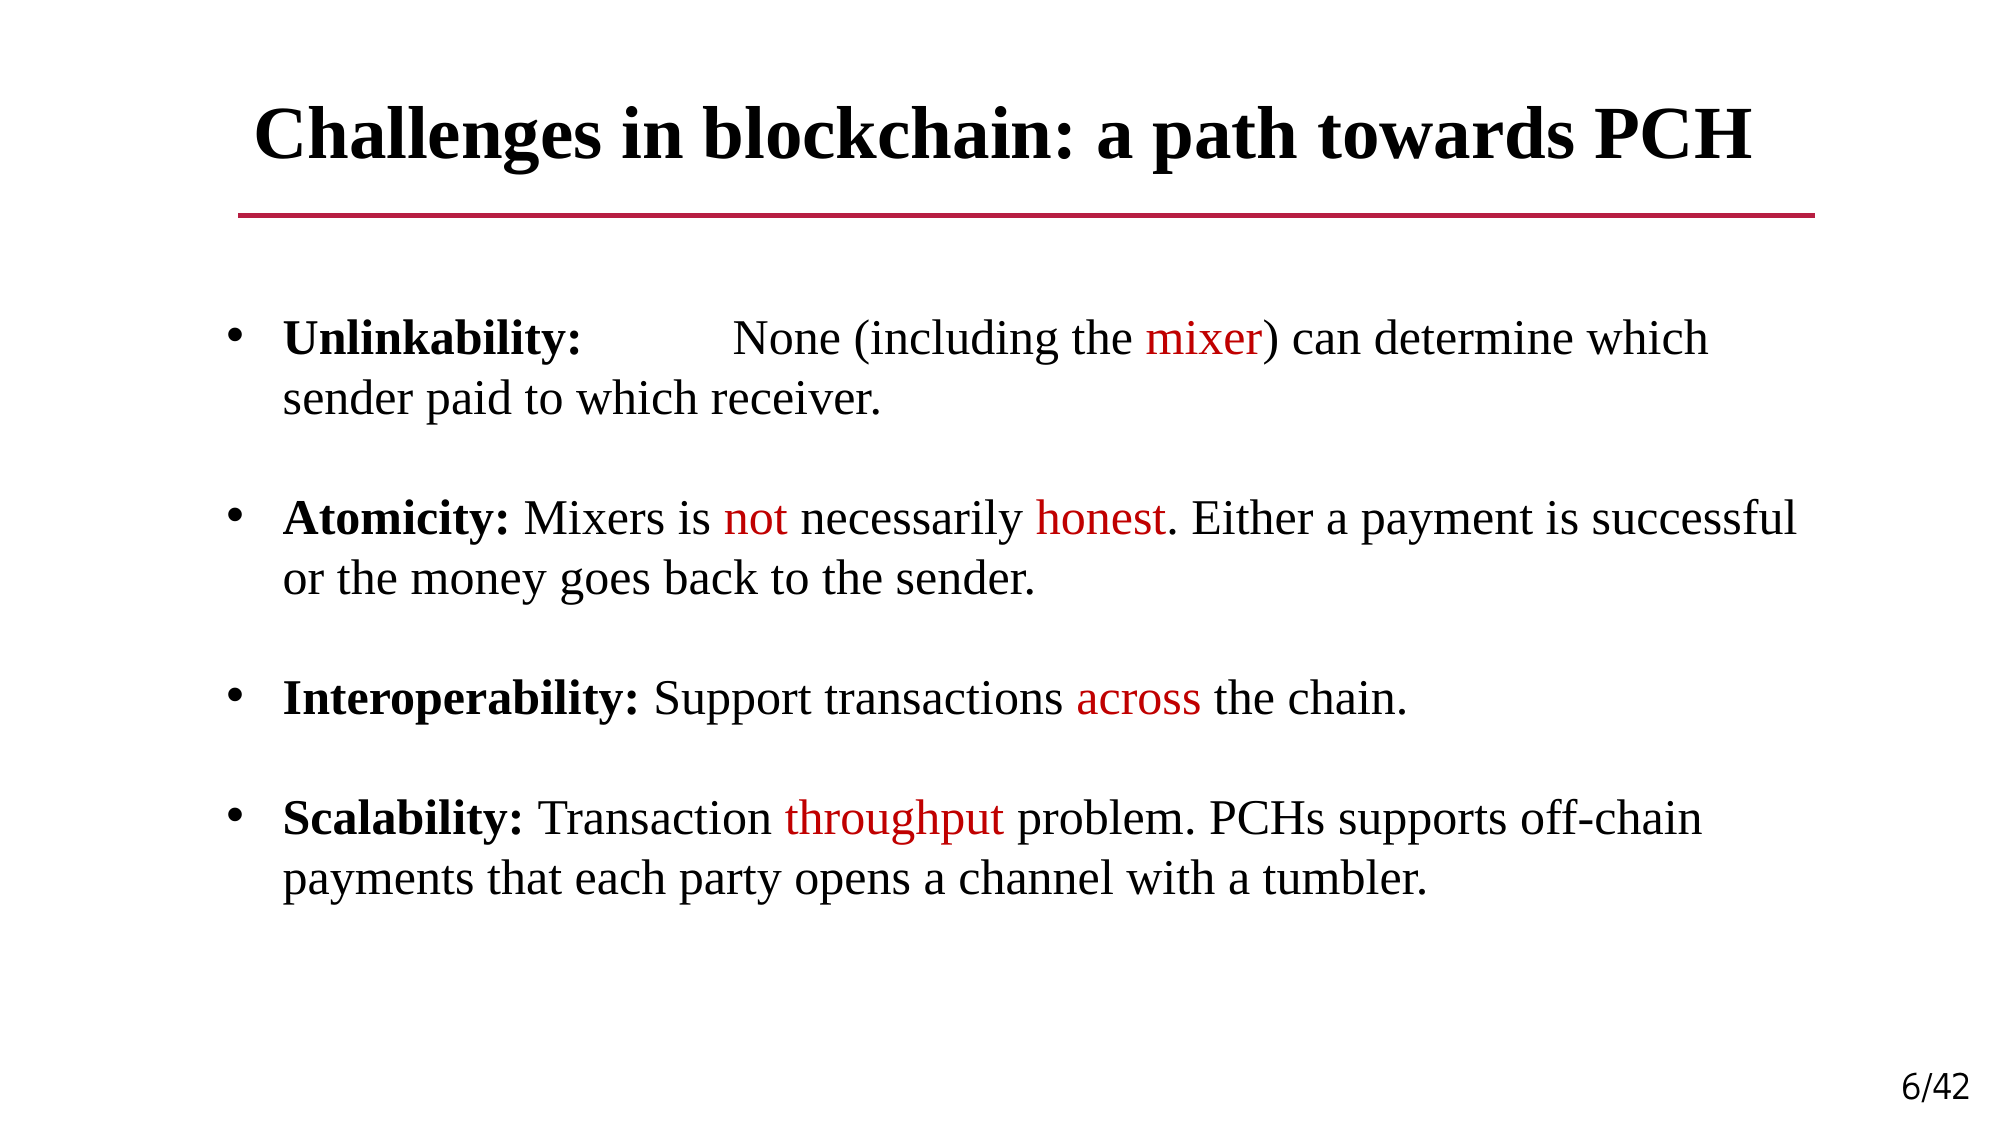

# Challenges in blockchain: a path towards PCH
Unlinkability:	None (including the mixer) can determine which sender paid to which receiver.

Atomicity: Mixers is not necessarily honest. Either a payment is successful or the money goes back to the sender.

Interoperability: Support transactions across the chain.

Scalability: Transaction throughput problem. PCHs supports off-chain payments that each party opens a channel with a tumbler.